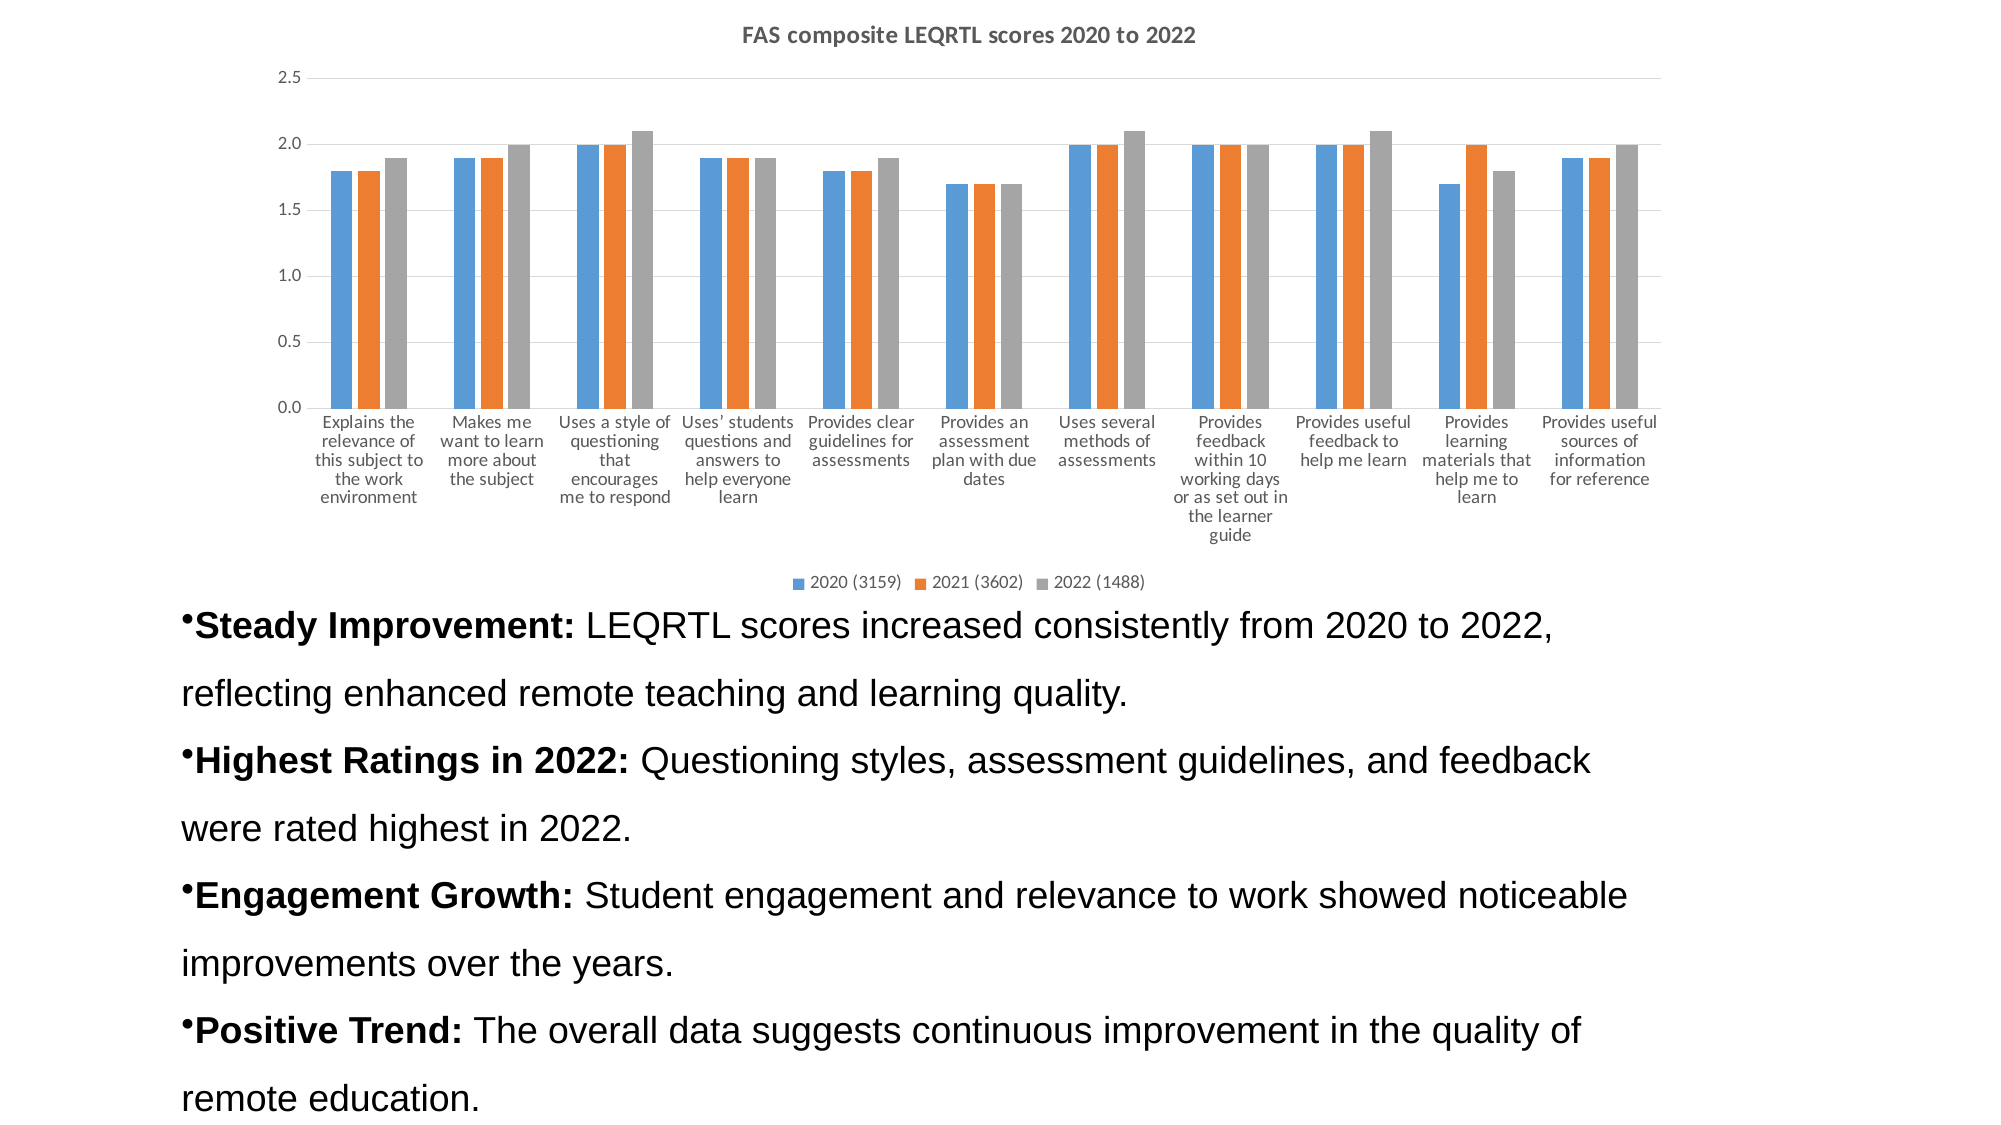

### Chart: FAS composite LEQRTL scores 2020 to 2022

| Category | 2020 (3159) | 2021 (3602) | 2022 (1488) |
|---|---|---|---|
| Explains the relevance of this subject to the work environment | 1.8 | 1.8 | 1.9 |
| Makes me want to learn more about the subject | 1.9 | 1.9 | 2.0 |
| Uses a style of questioning that encourages me to respond | 2.0 | 2.0 | 2.1 |
| Uses’ students questions and answers to help everyone learn | 1.9 | 1.9 | 1.9 |
| Provides clear guidelines for assessments | 1.8 | 1.8 | 1.9 |
| Provides an assessment plan with due dates | 1.7 | 1.7 | 1.7 |
| Uses several methods of assessments | 2.0 | 2.0 | 2.1 |
| Provides feedback within 10 working days or as set out in the learner guide | 2.0 | 2.0 | 2.0 |
| Provides useful feedback to help me learn | 2.0 | 2.0 | 2.1 |
| Provides learning materials that help me to learn | 1.7 | 2.0 | 1.8 |
| Provides useful sources of information for reference | 1.9 | 1.9 | 2.0 |
Steady Improvement: LEQRTL scores increased consistently from 2020 to 2022, reflecting enhanced remote teaching and learning quality.
Highest Ratings in 2022: Questioning styles, assessment guidelines, and feedback were rated highest in 2022.
Engagement Growth: Student engagement and relevance to work showed noticeable improvements over the years.
Positive Trend: The overall data suggests continuous improvement in the quality of remote education.